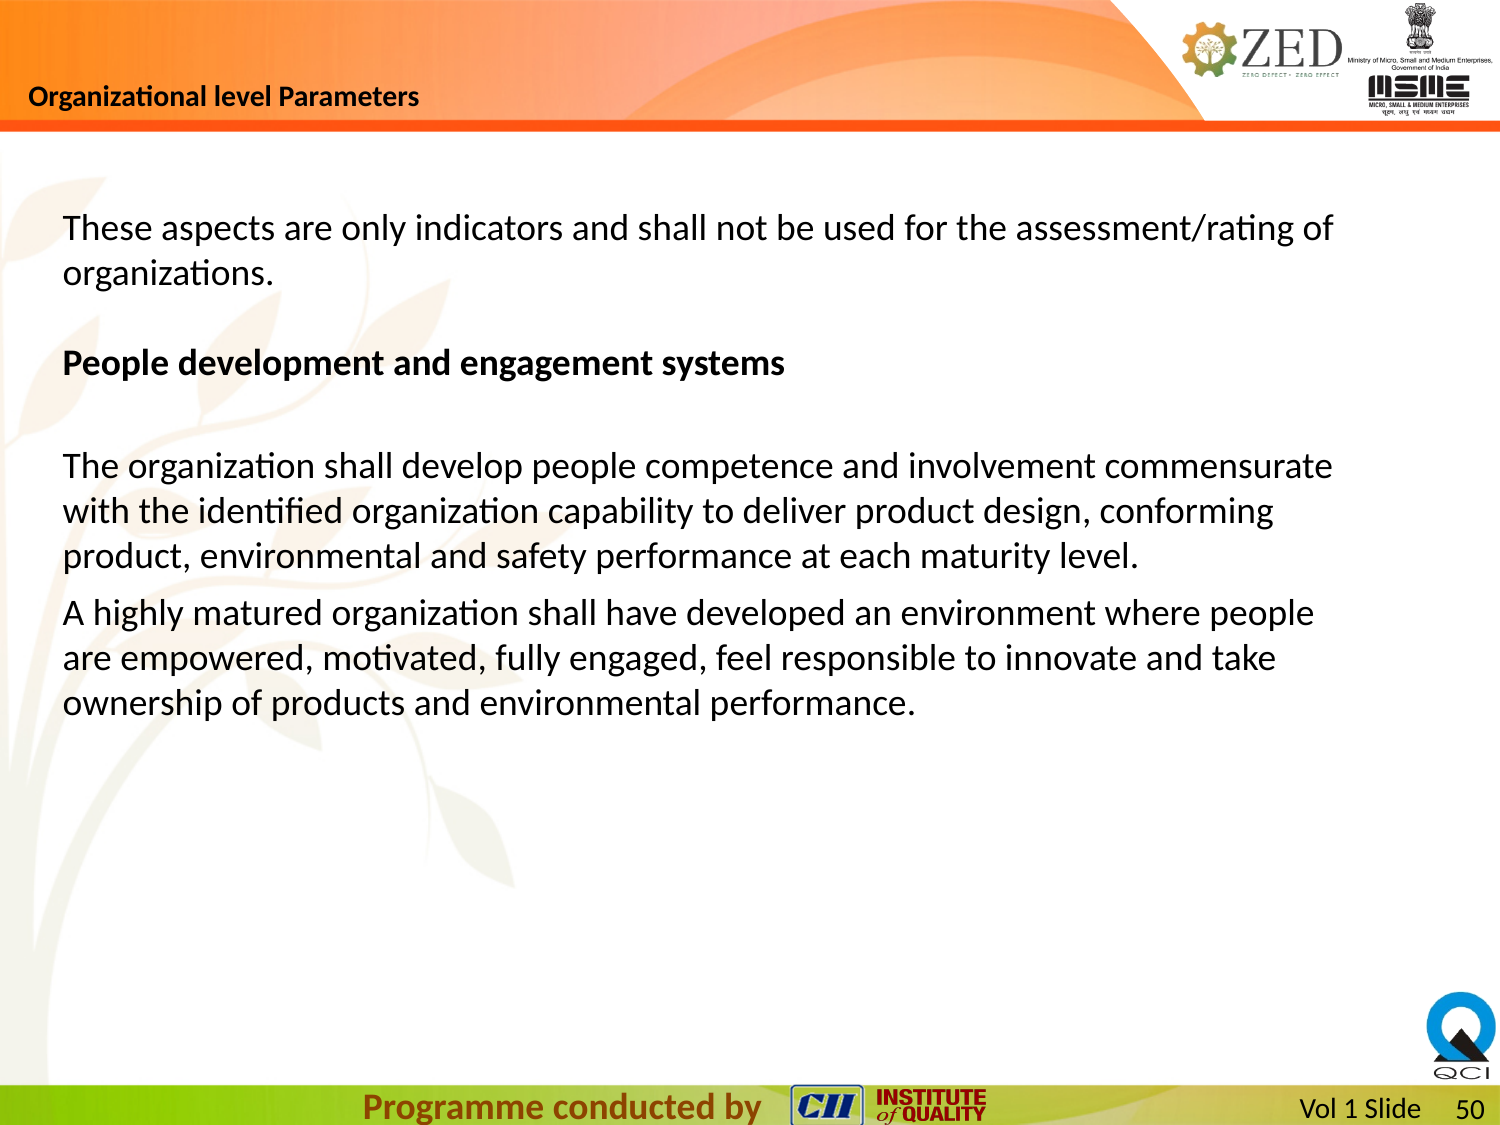

# Organizational level Parameters
These aspects are only indicators and shall not be used for the assessment/rating of organizations.

People development and engagement systems
The organization shall develop people competence and involvement commensurate with the identified organization capability to deliver product design, conforming product, environmental and safety performance at each maturity level.
A highly matured organization shall have developed an environment where people are empowered, motivated, fully engaged, feel responsible to innovate and take ownership of products and environmental performance.